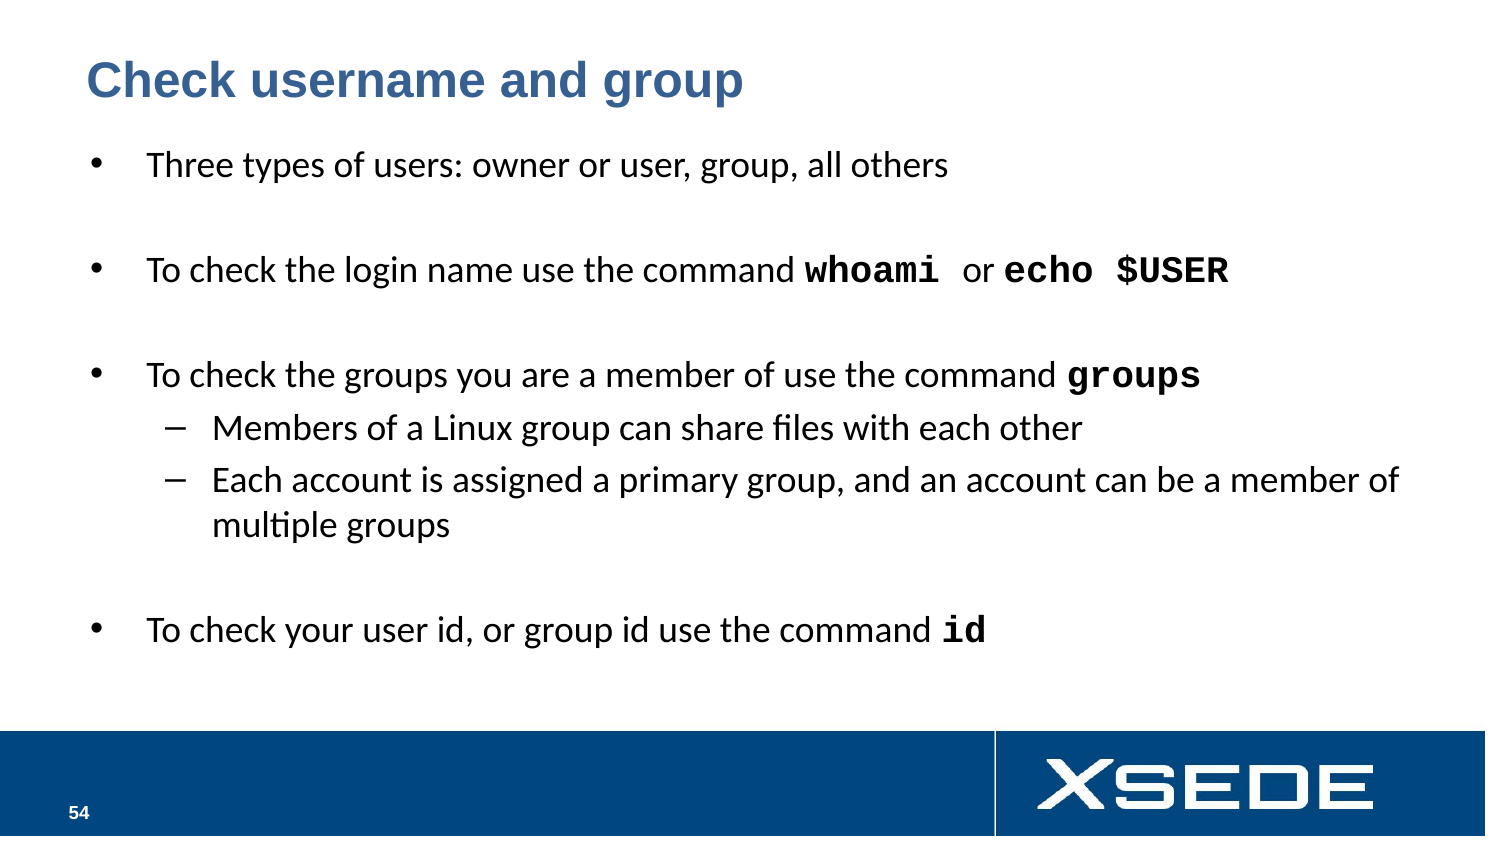

# Check username and group
Three types of users: owner or user, group, all others

To check the login name use the command whoami or echo $USER

To check the groups you are a member of use the command groups
Members of a Linux group can share files with each other
Each account is assigned a primary group, and an account can be a member of multiple groups

To check your user id, or group id use the command id

54